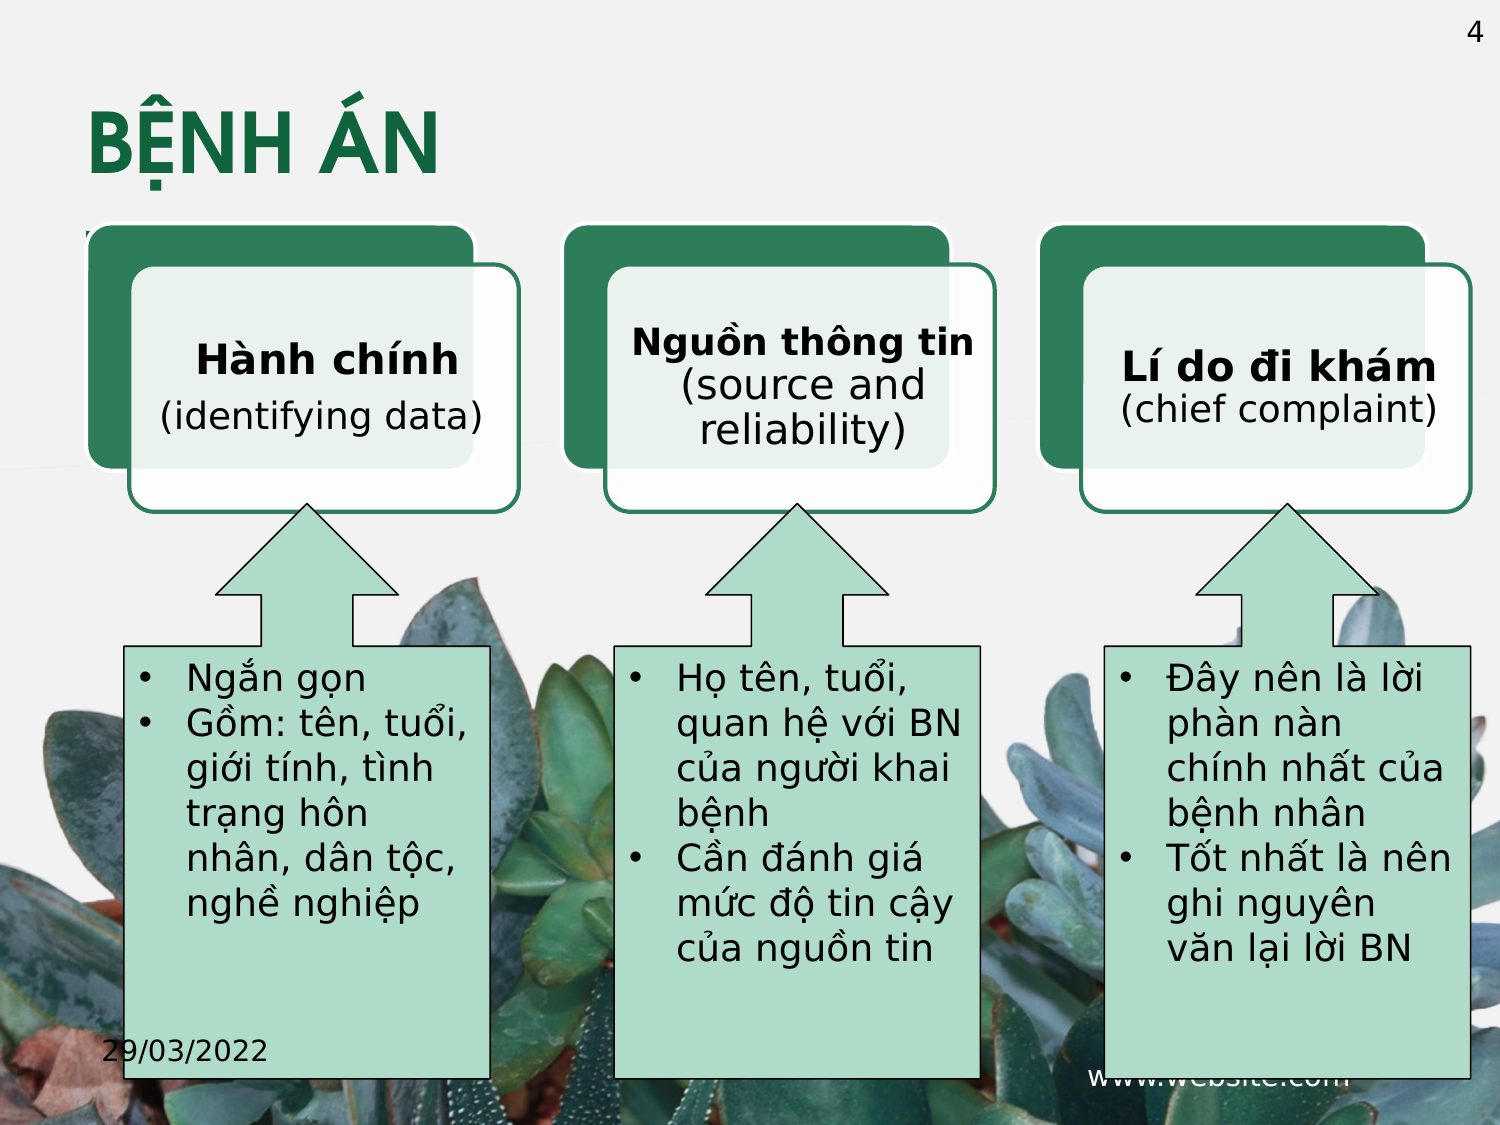

4
# BỆNH ÁN
Hành chính
(identifying data)
Nguồn thông tin (source and reliability)
Lí do đi khám (chief complaint)
Ngắn gọn
Gồm: tên, tuổi, giới tính, tình trạng hôn nhân, dân tộc, nghề nghiệp

Họ tên, tuổi, quan hệ với BN của người khai bệnh
Cần đánh giá mức độ tin cậy của nguồn tin

Đây nên là lời phàn nàn chính nhất của bệnh nhân
Tốt nhất là nên ghi nguyên văn lại lời BN

29/03/2022